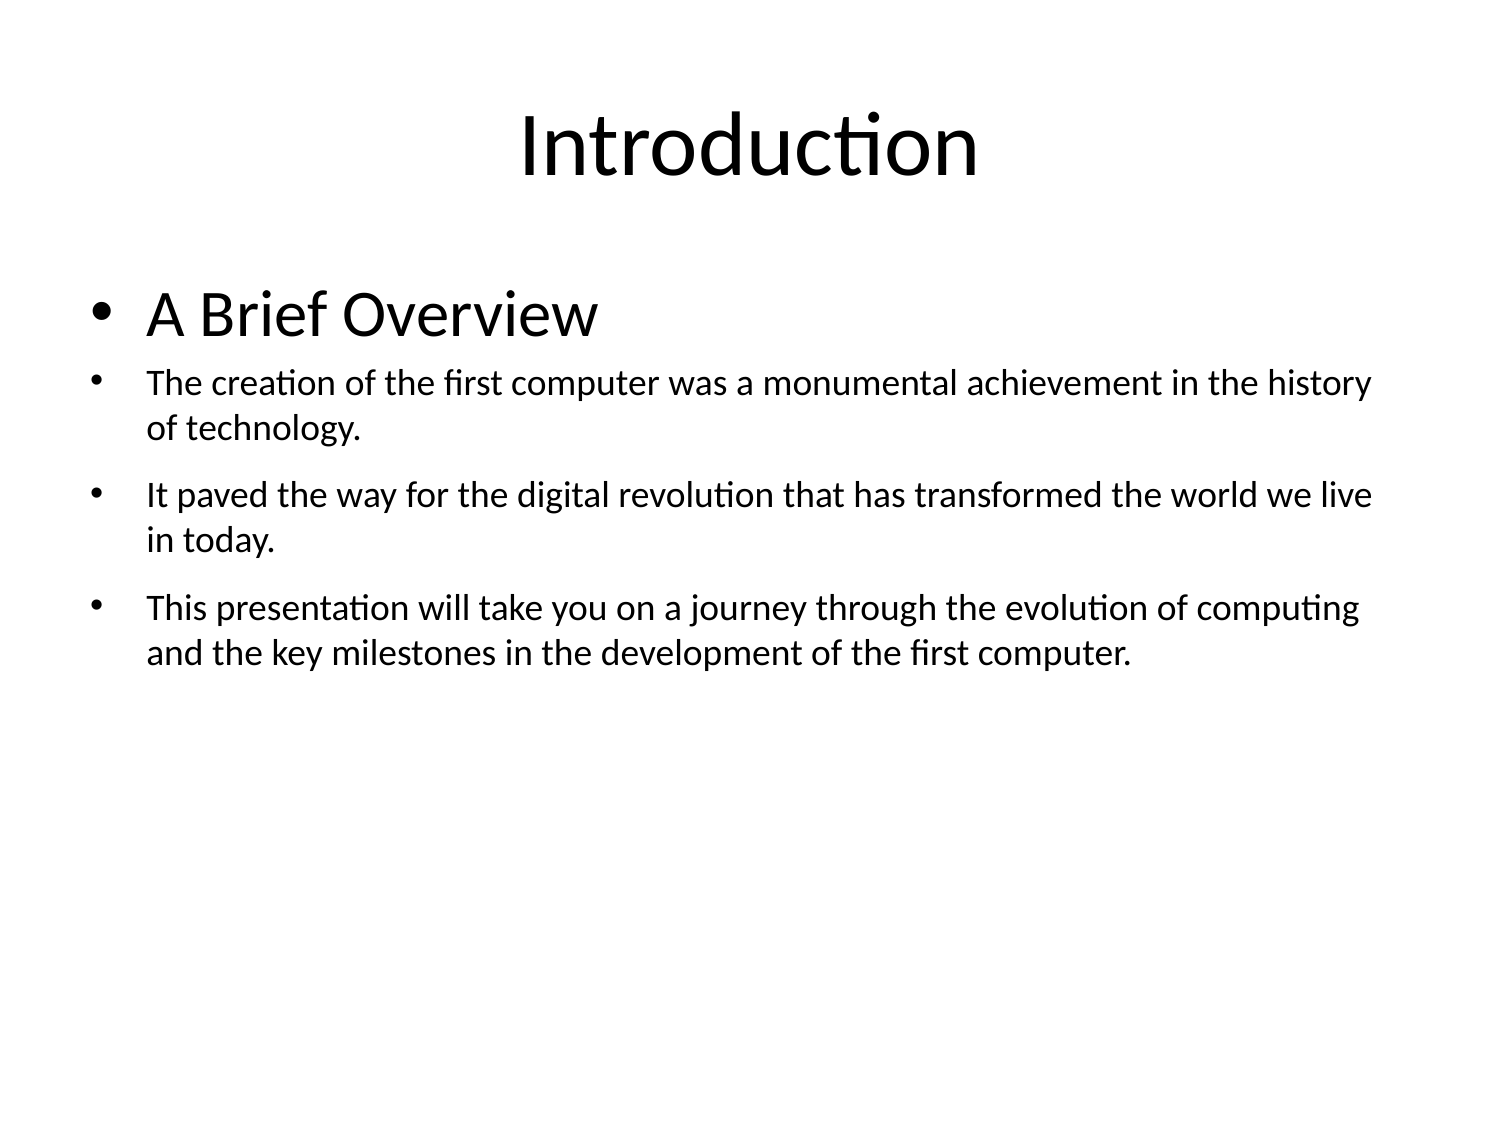

# Introduction
A Brief Overview
The creation of the first computer was a monumental achievement in the history of technology.
It paved the way for the digital revolution that has transformed the world we live in today.
This presentation will take you on a journey through the evolution of computing and the key milestones in the development of the first computer.